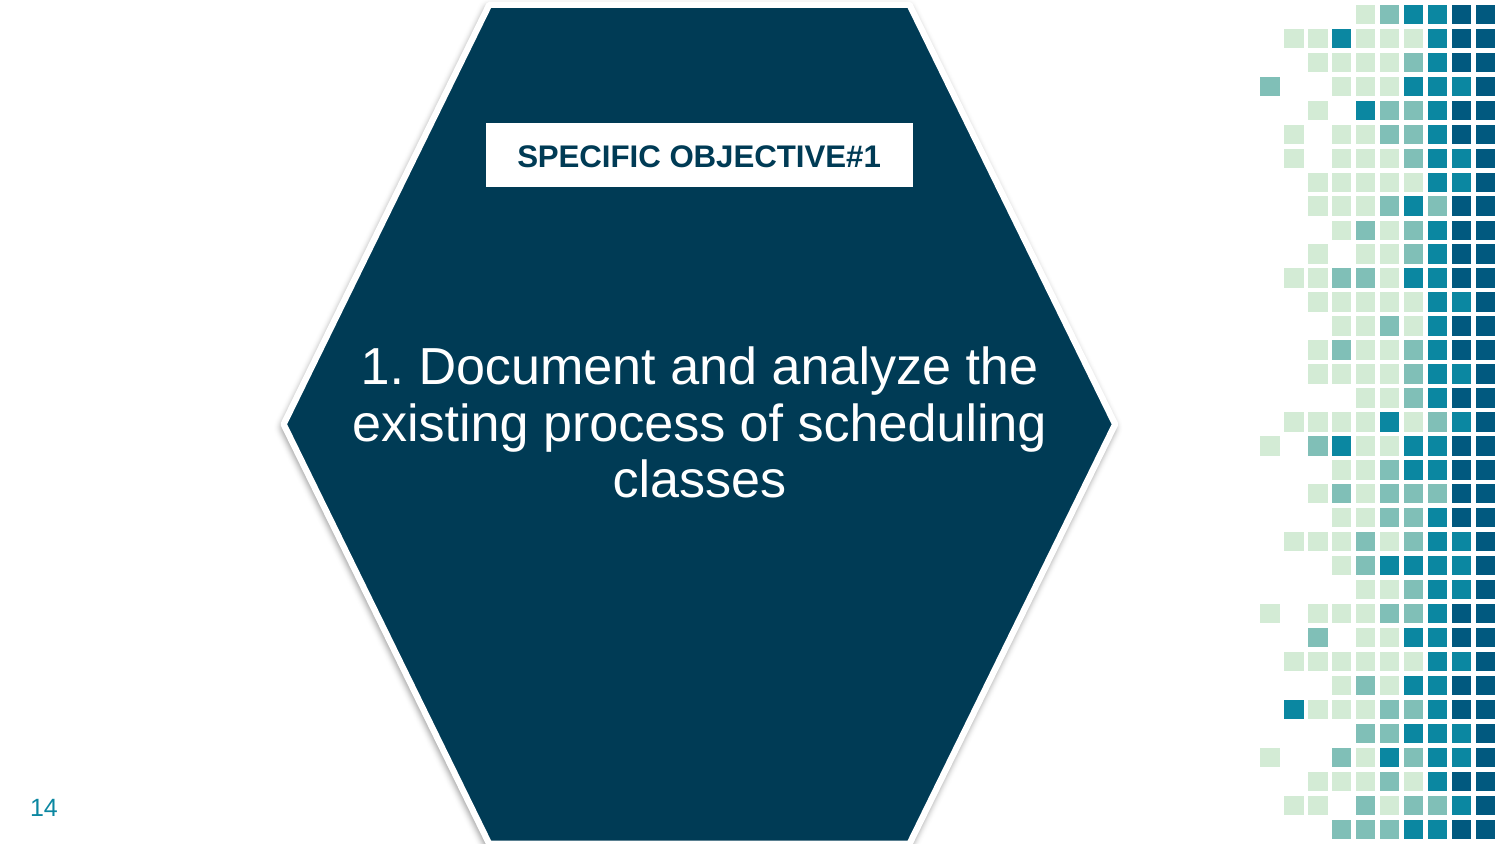

1. Document and analyze the existing process of scheduling classes
SPECIFIC OBJECTIVE#1
14